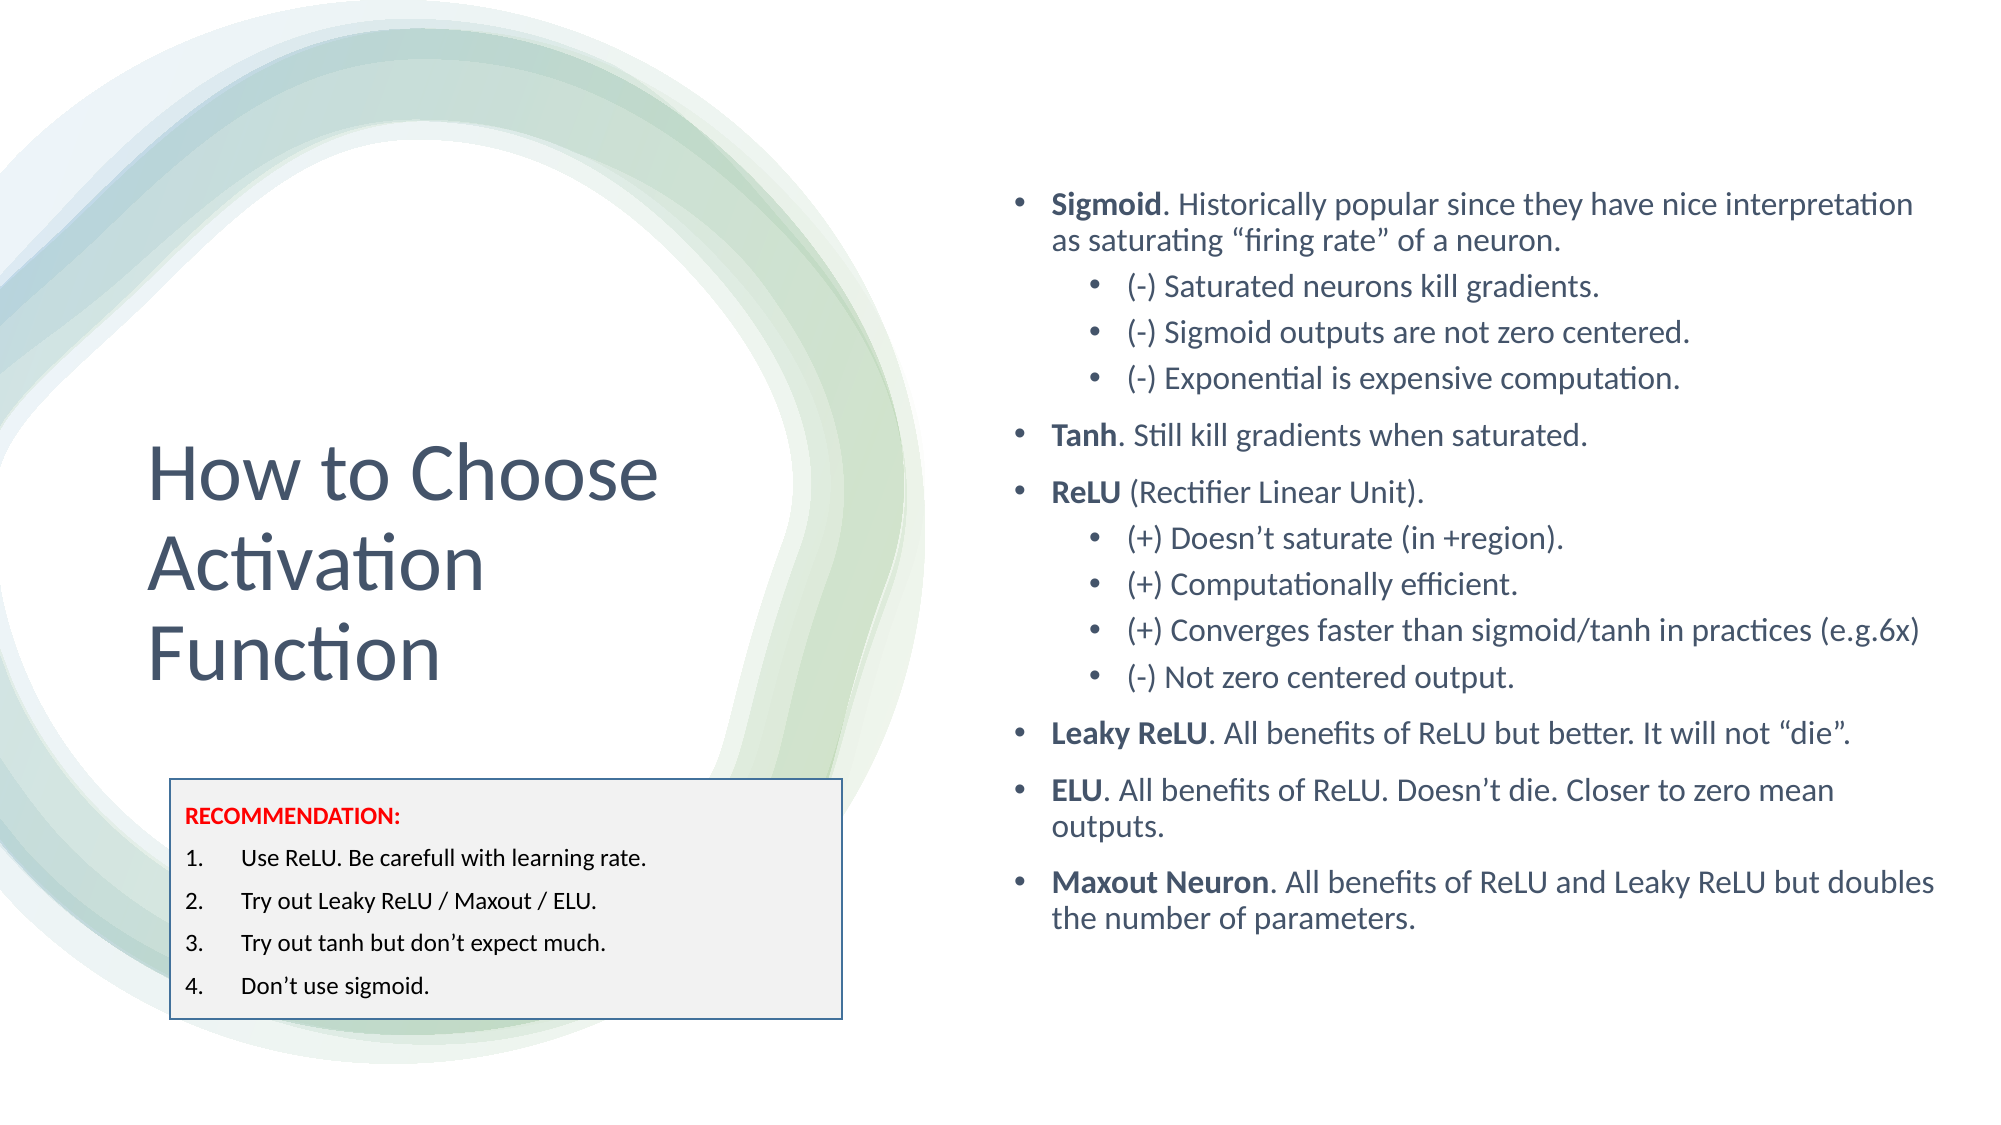

Sigmoid. Historically popular since they have nice interpretation as saturating “firing rate” of a neuron.
(-) Saturated neurons kill gradients.
(-) Sigmoid outputs are not zero centered.
(-) Exponential is expensive computation.
Tanh. Still kill gradients when saturated.
ReLU (Rectifier Linear Unit).
(+) Doesn’t saturate (in +region).
(+) Computationally efficient.
(+) Converges faster than sigmoid/tanh in practices (e.g.6x)
(-) Not zero centered output.
Leaky ReLU. All benefits of ReLU but better. It will not “die”.
ELU. All benefits of ReLU. Doesn’t die. Closer to zero mean outputs.
Maxout Neuron. All benefits of ReLU and Leaky ReLU but doubles the number of parameters.
# How to Choose Activation Function
RECOMMENDATION:
Use ReLU. Be carefull with learning rate.
Try out Leaky ReLU / Maxout / ELU.
Try out tanh but don’t expect much.
Don’t use sigmoid.